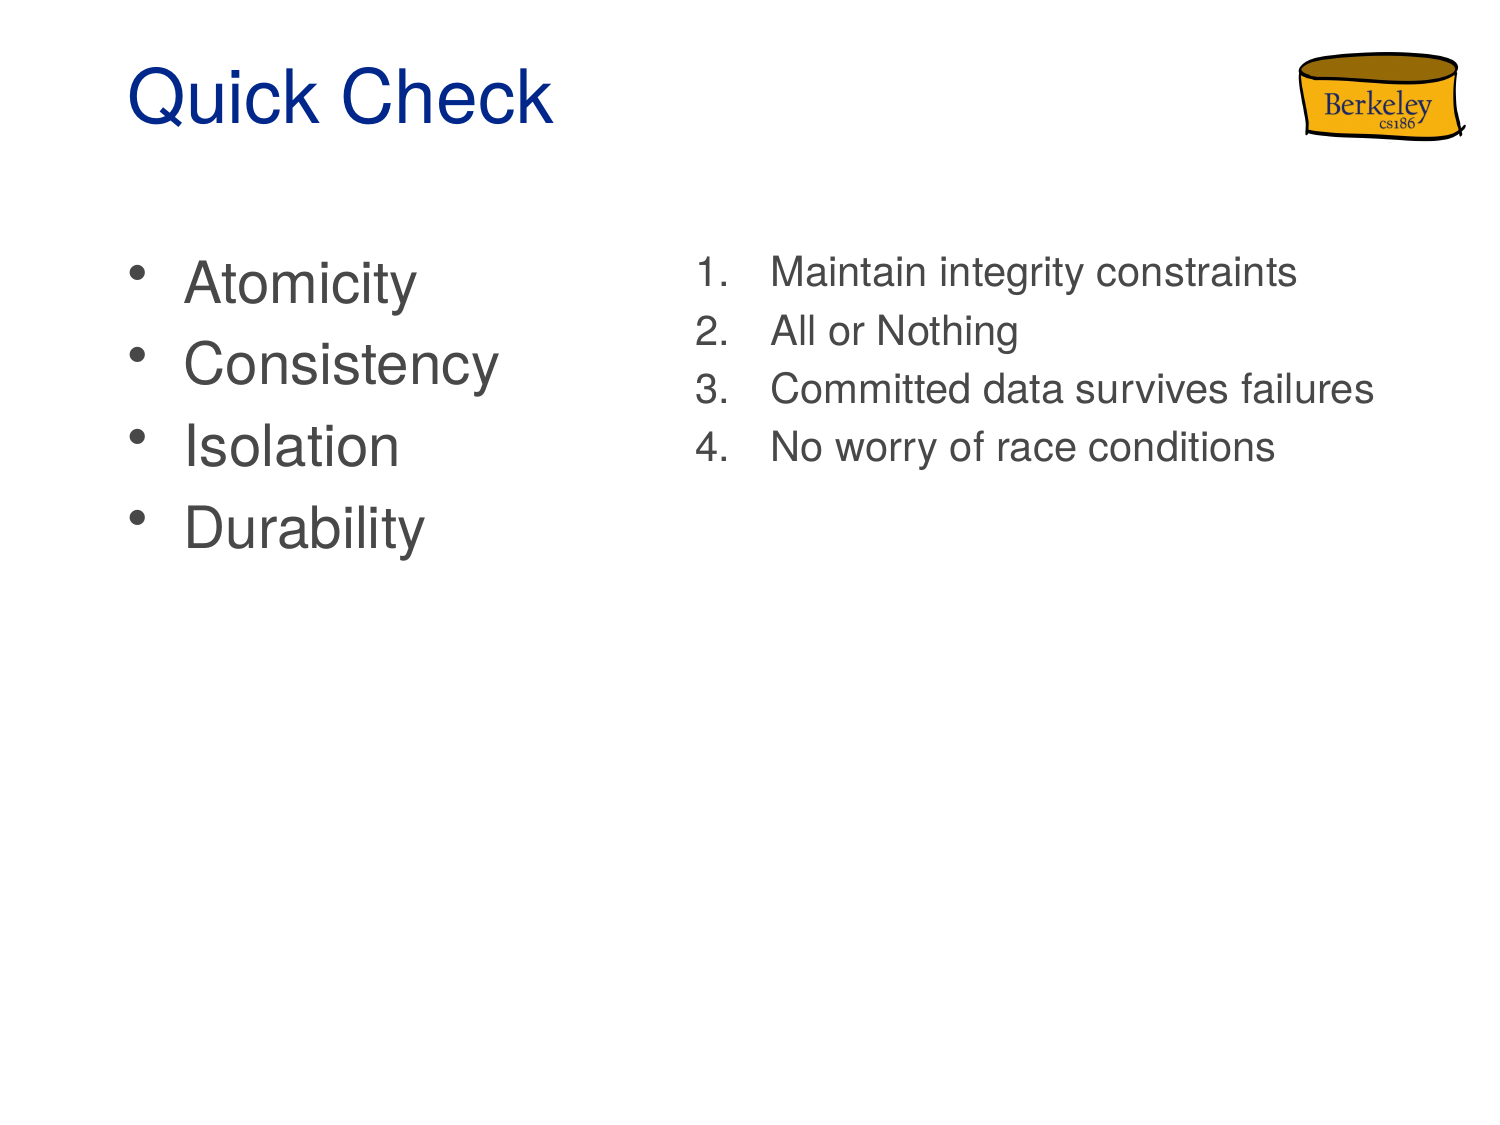

# Quick Check
Atomicity
Consistency
Isolation
Durability
Maintain integrity constraints
All or Nothing
Committed data survives failures
No worry of race conditions